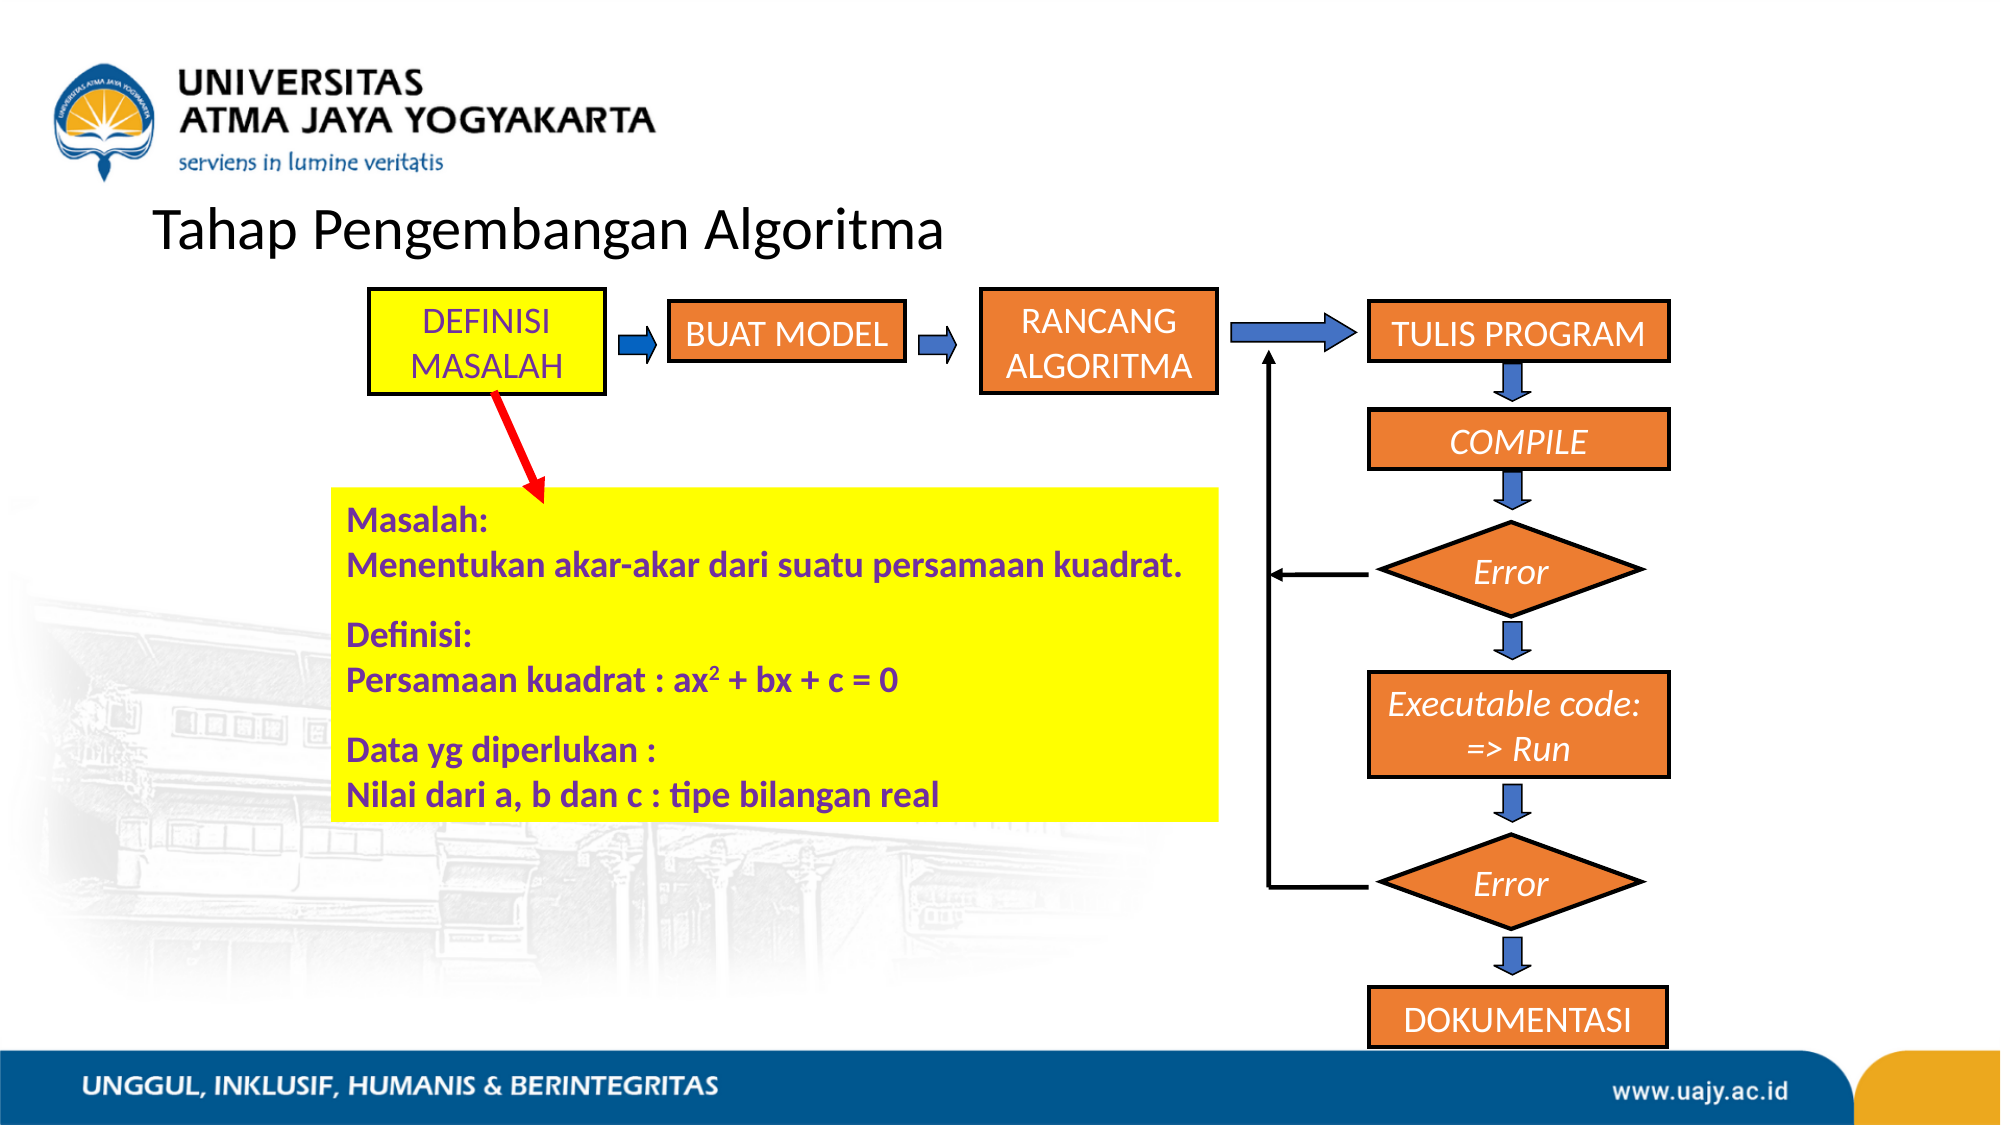

# Tahap Pengembangan Algoritma
RANCANG ALGORITMA
DEFINISI MASALAH
BUAT MODEL
TULIS PROGRAM

COMPILE

Masalah:
Menentukan akar-akar dari suatu persamaan kuadrat.
Definisi:
Persamaan kuadrat : ax2 + bx + c = 0
Data yg diperlukan :
Nilai dari a, b dan c : tipe bilangan real
Error

Executable code:  => Run

Error

DOKUMENTASI